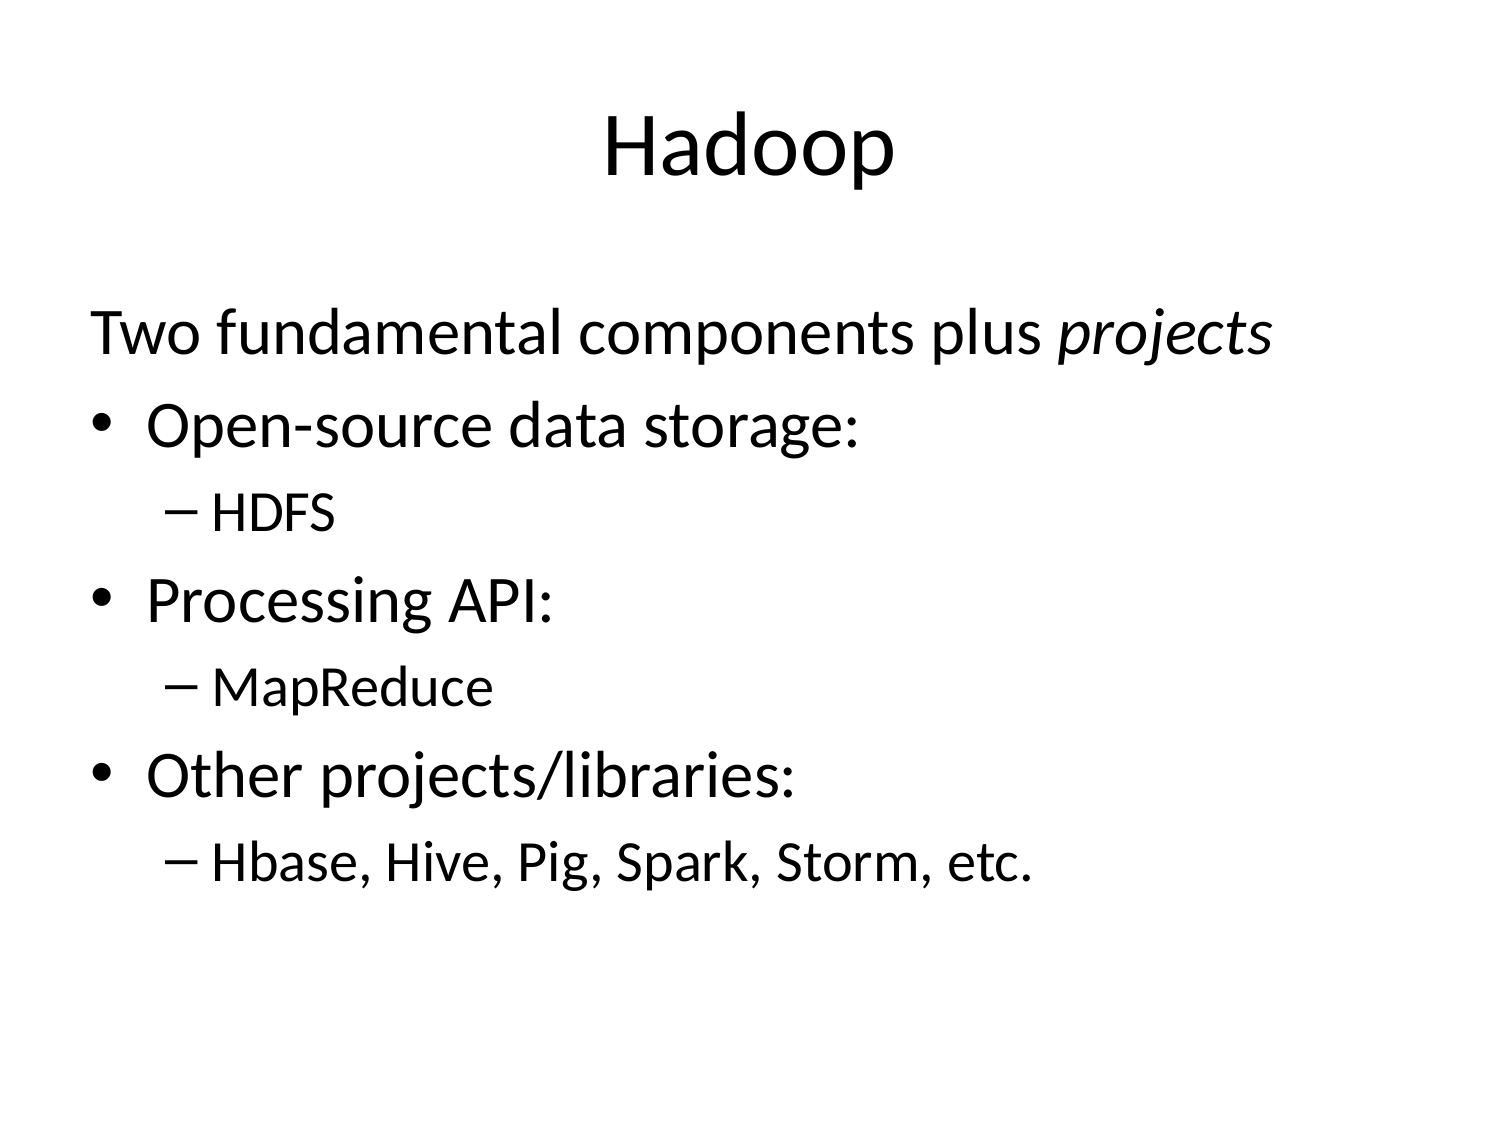

# Hadoop
Two fundamental components plus projects
Open-source data storage:
HDFS
Processing API:
MapReduce
Other projects/libraries:
Hbase, Hive, Pig, Spark, Storm, etc.